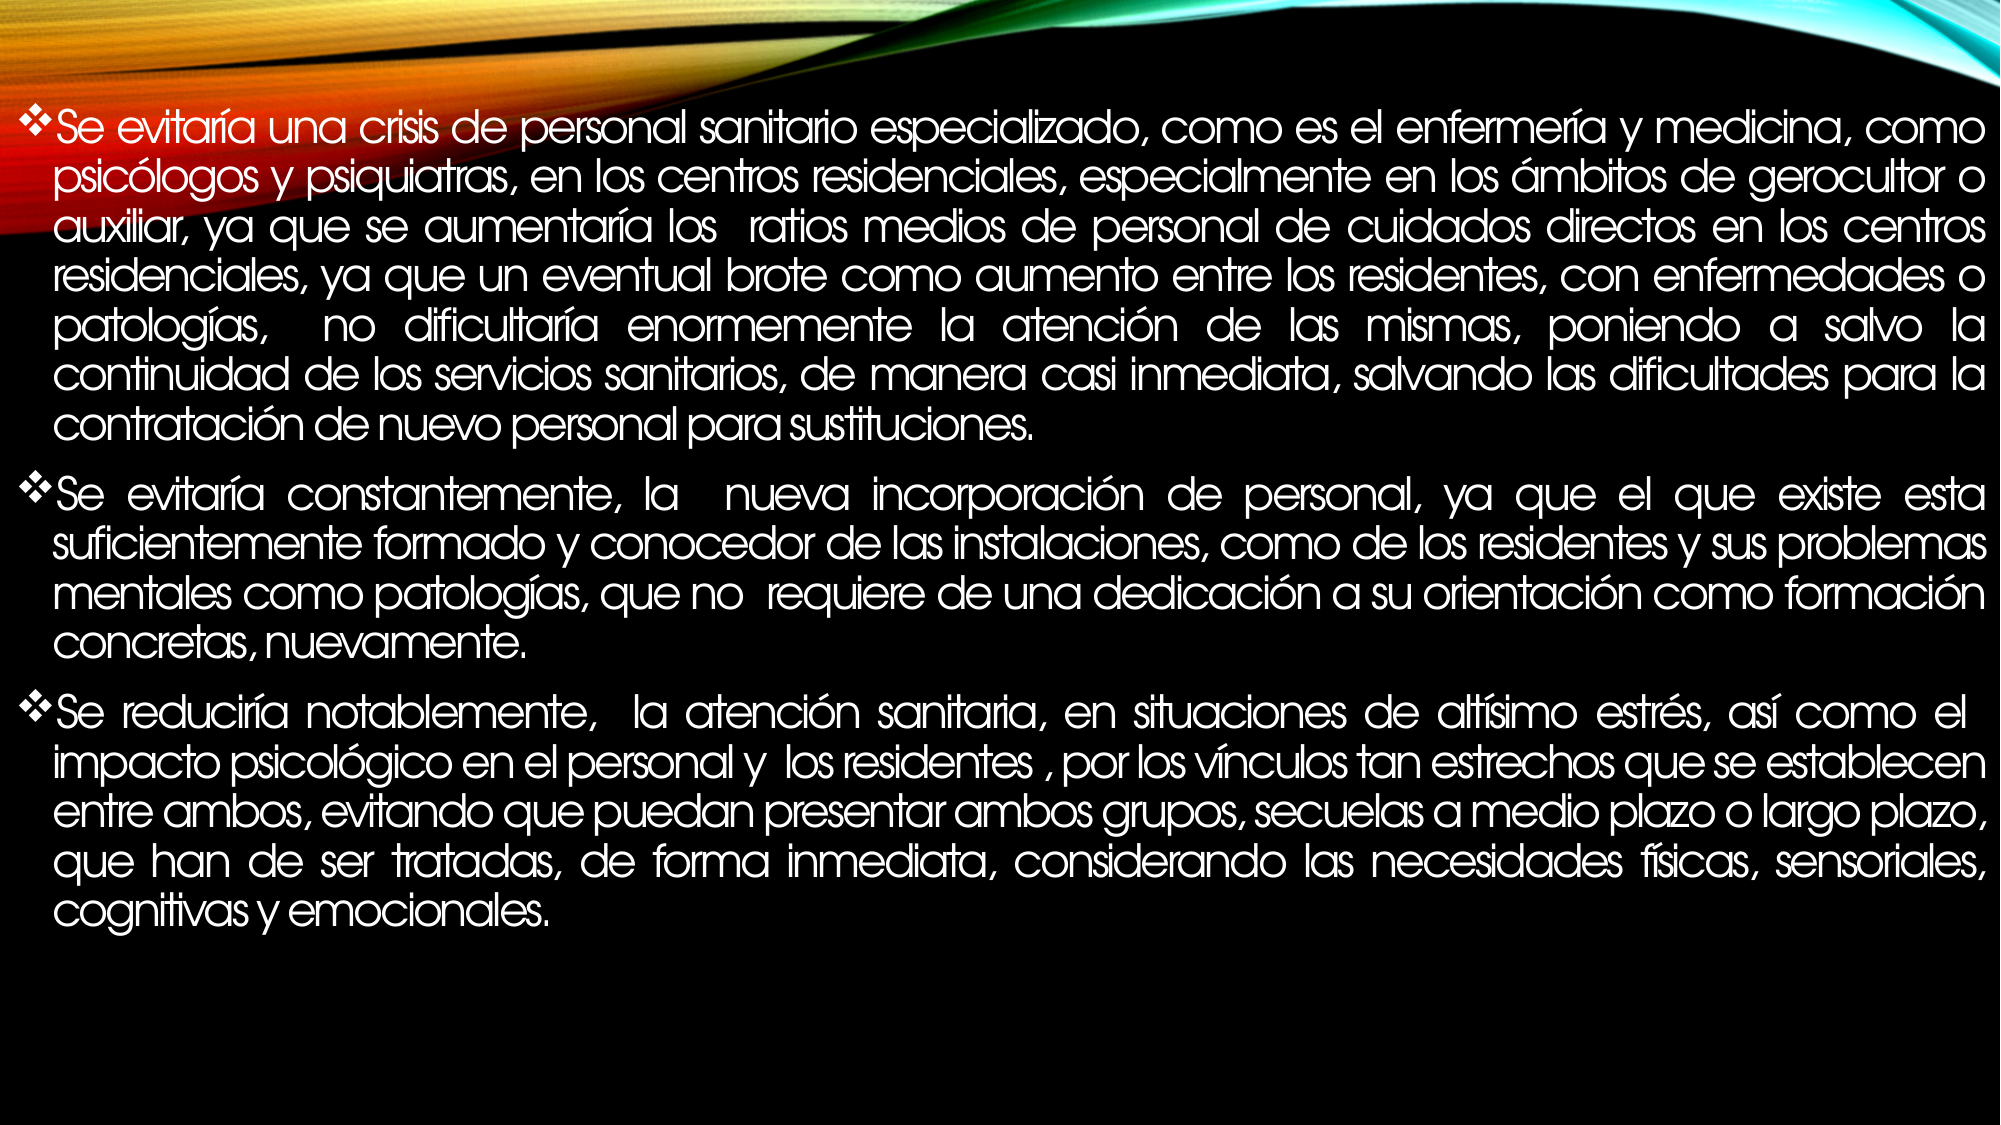

Se evitaría una crisis de personal sanitario especializado, como es el enfermería y medicina, como psicólogos y psiquiatras, en los centros residenciales, especialmente en los ámbitos de gerocultor o auxiliar, ya que se aumentaría los  ratios medios de personal de cuidados directos en los centros residenciales, ya que un eventual brote como aumento entre los residentes, con enfermedades o patologías,  no dificultaría enormemente la atención de las mismas, poniendo a salvo la continuidad de los servicios sanitarios, de manera casi inmediata, salvando las dificultades para la contratación de nuevo personal para sustituciones.
Se evitaría constantemente, la  nueva incorporación de personal, ya que el que existe esta suficientemente formado y conocedor de las instalaciones, como de los residentes y sus problemas mentales como patologías, que no  requiere de una dedicación a su orientación como formación concretas, nuevamente.
Se reduciría notablemente,  la atención sanitaria, en situaciones de altísimo estrés, así como el  impacto psicológico en el personal y  los residentes , por los vínculos tan estrechos que se establecen entre ambos, evitando que puedan presentar ambos grupos, secuelas a medio plazo o largo plazo, que han de ser tratadas, de forma inmediata, considerando las necesidades físicas, sensoriales, cognitivas y emocionales.